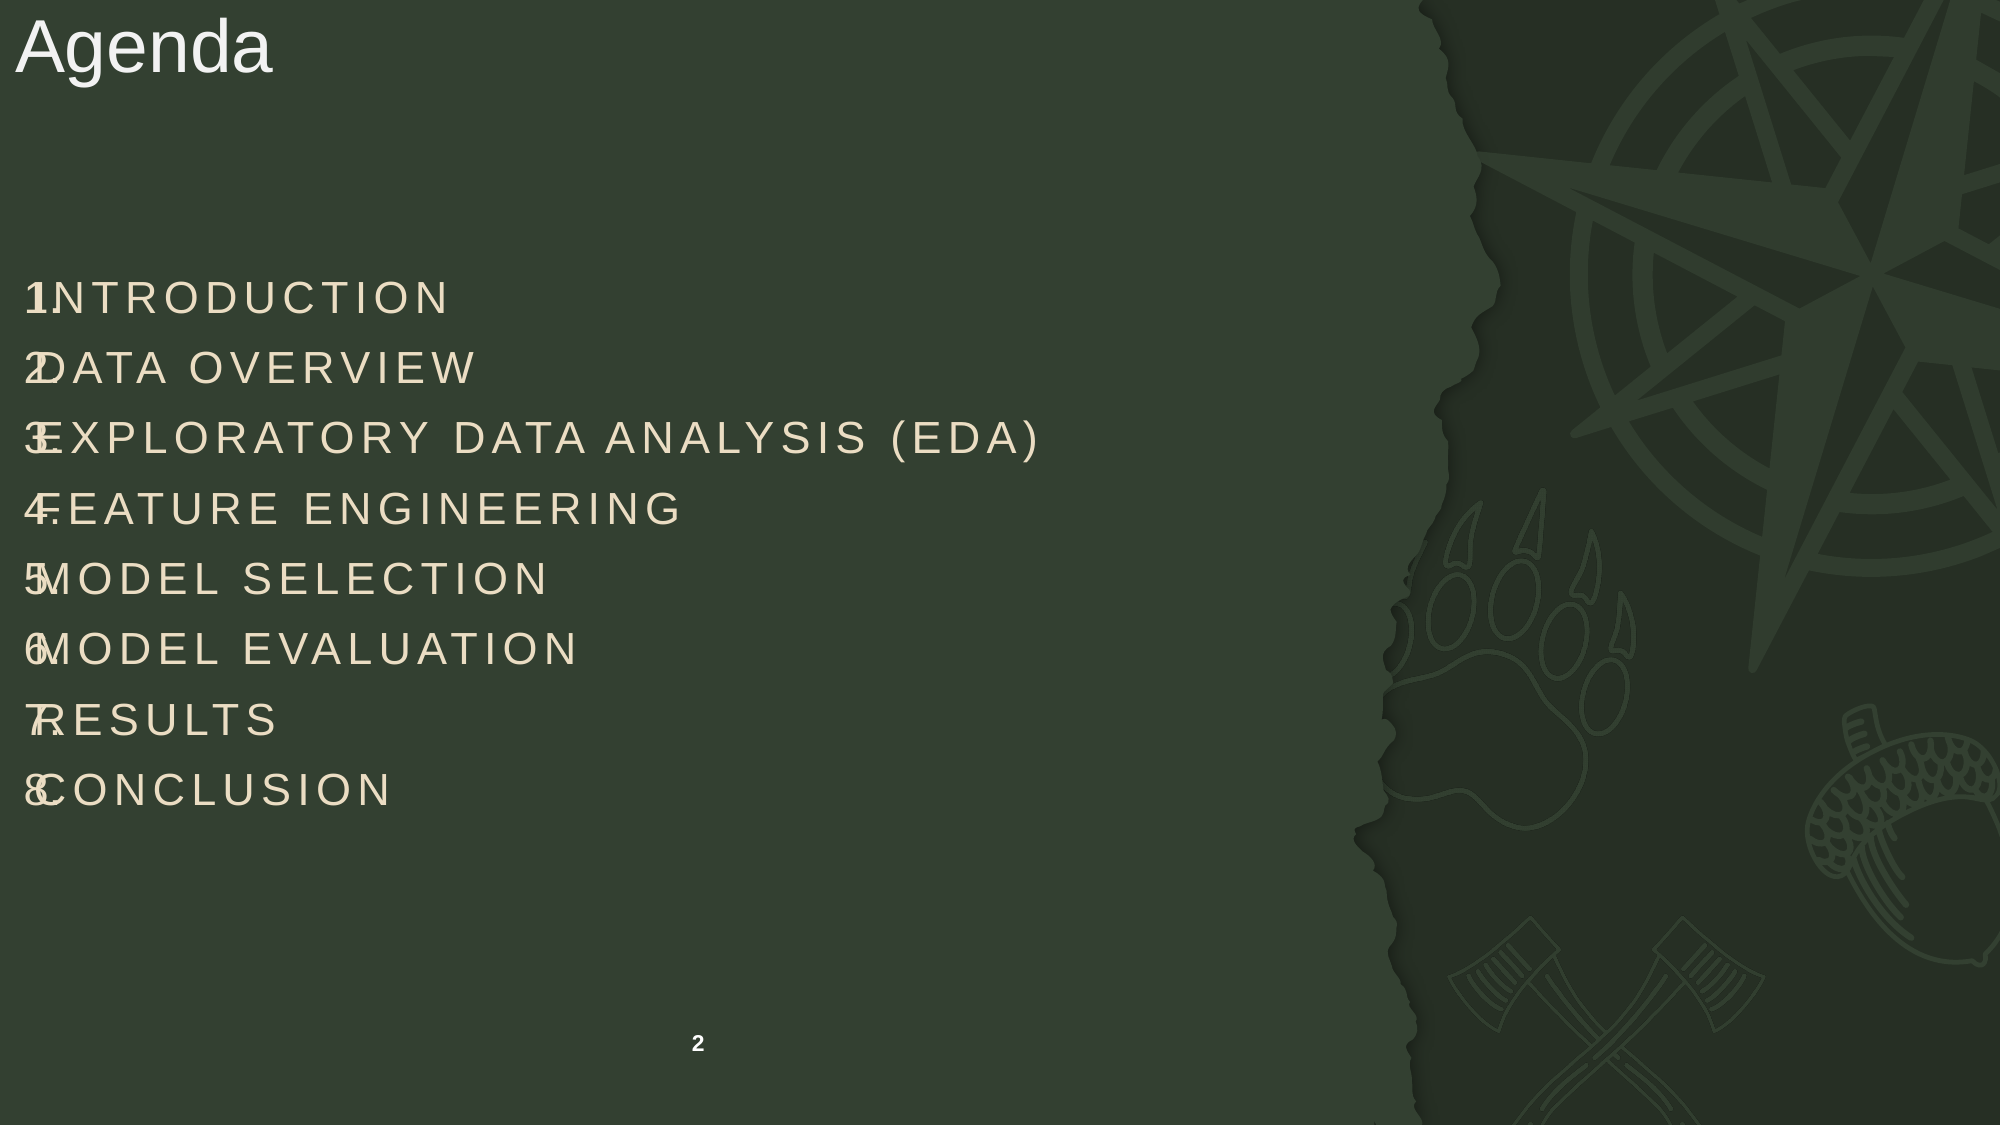

# Agenda
Introduction
Data Overview
Exploratory Data Analysis (EDA)
Feature engineering
Model Selection
Model Evaluation
Results
Conclusion

2